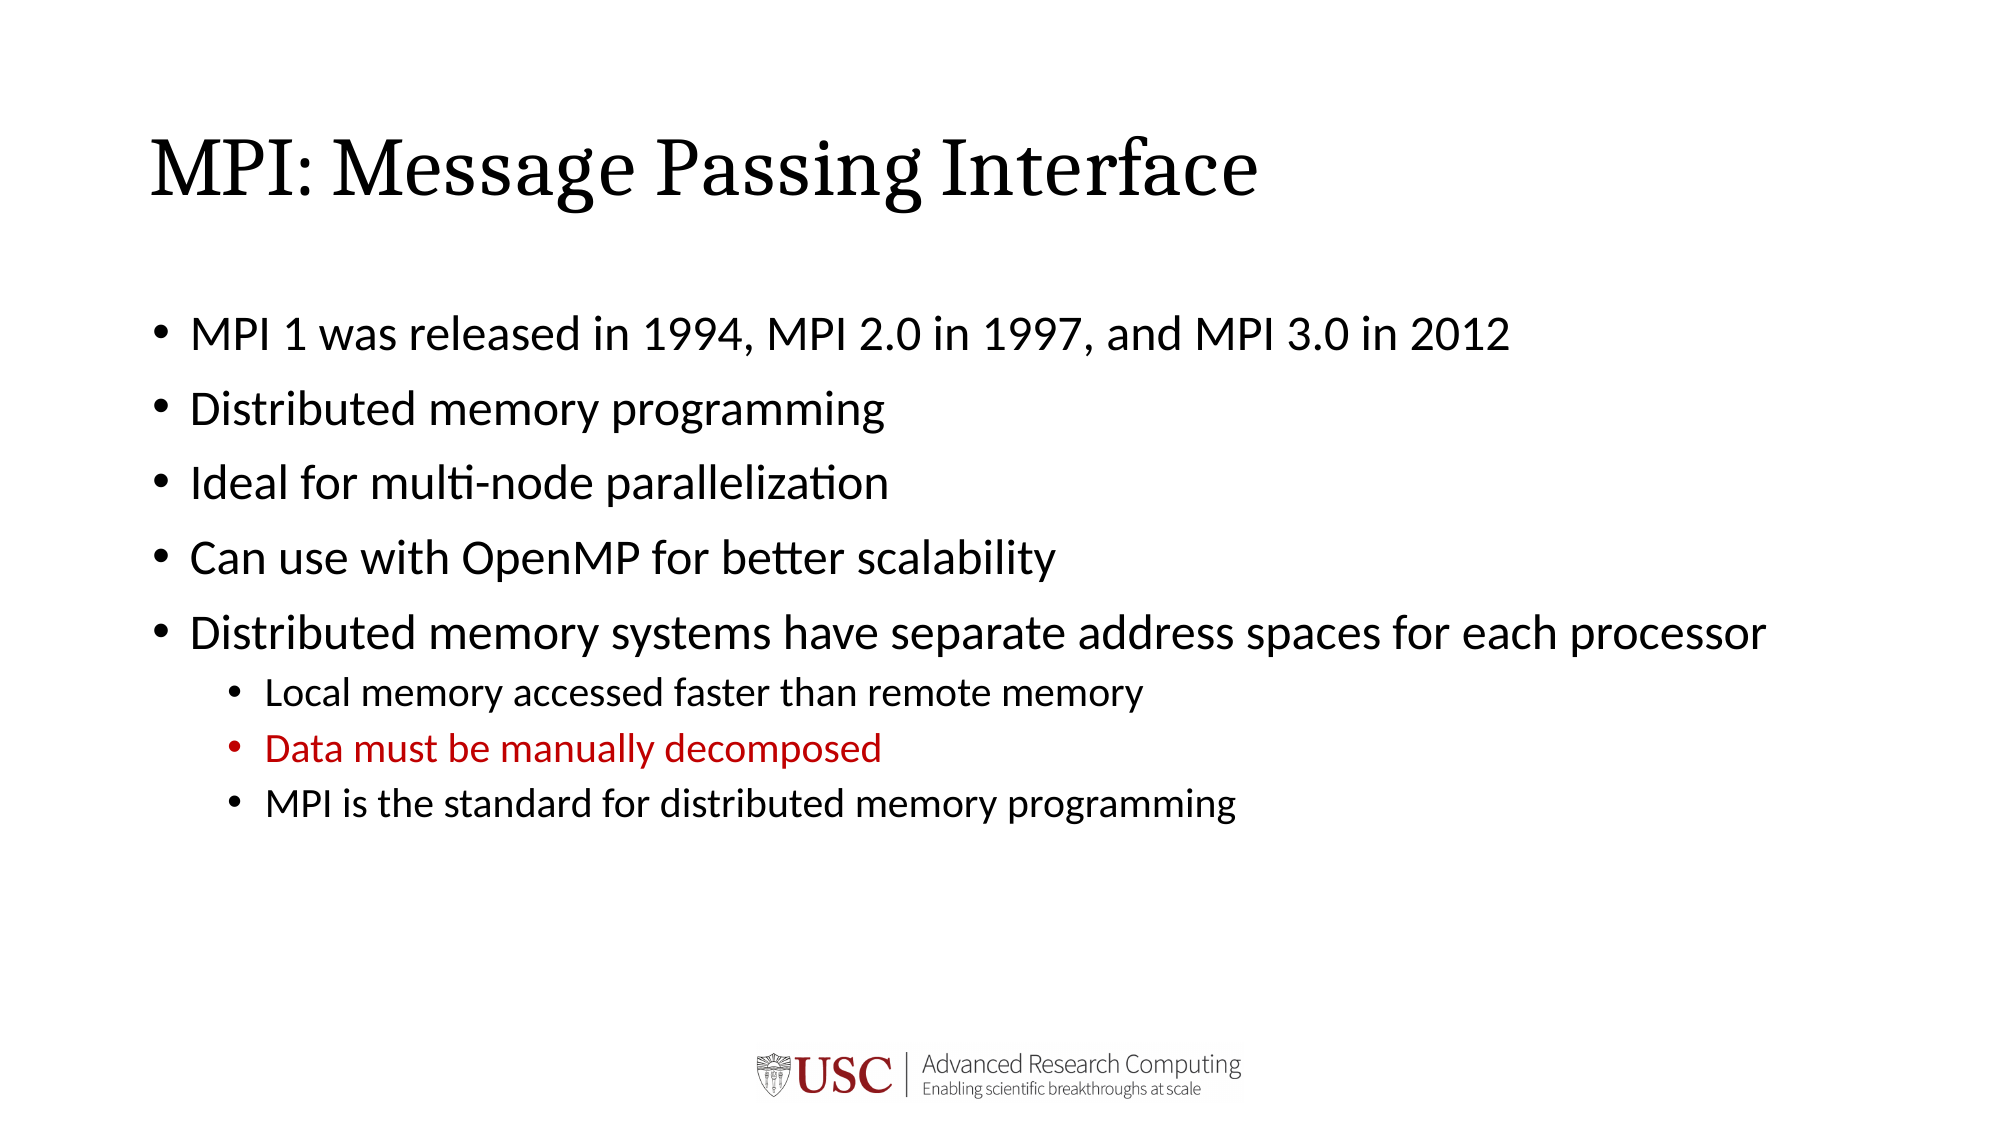

# MPI: Message Passing Interface
MPI 1 was released in 1994, MPI 2.0 in 1997, and MPI 3.0 in 2012
Distributed memory programming
Ideal for multi-node parallelization
Can use with OpenMP for better scalability
Distributed memory systems have separate address spaces for each processor
Local memory accessed faster than remote memory
Data must be manually decomposed
MPI is the standard for distributed memory programming